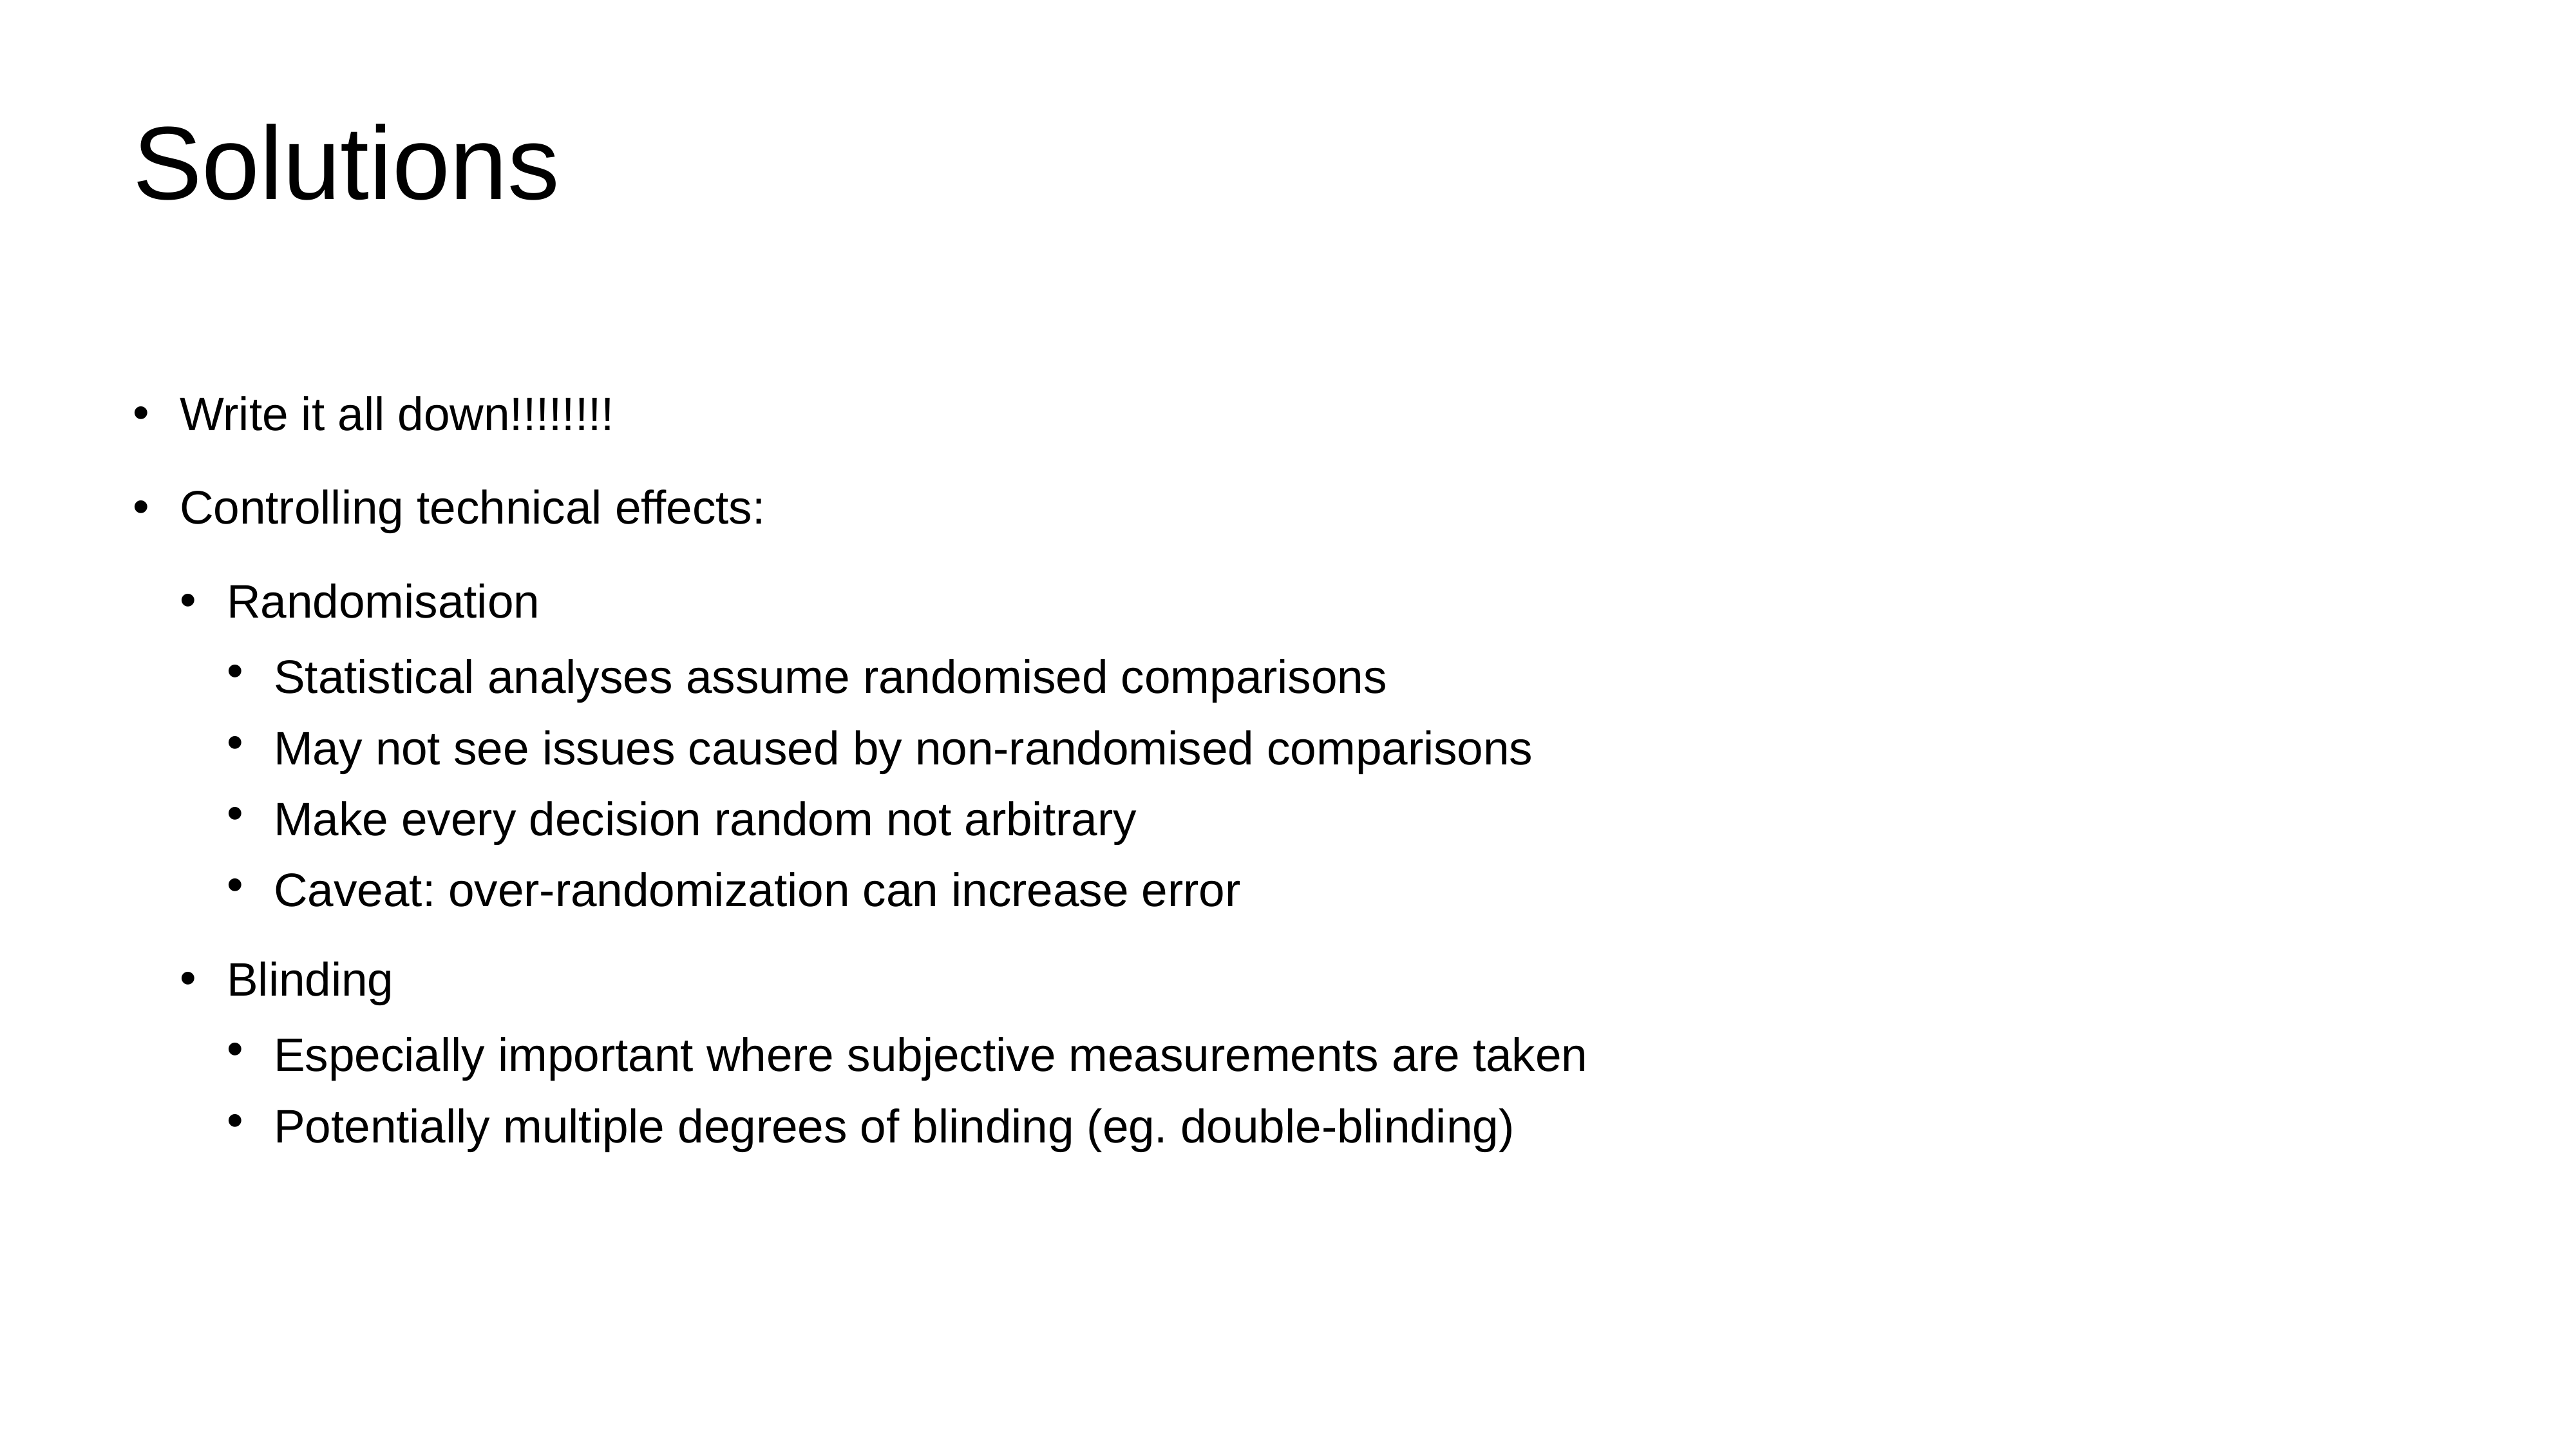

Solutions
Write it all down!!!!!!!!
Controlling technical effects:
Randomisation
Statistical analyses assume randomised comparisons
May not see issues caused by non-randomised comparisons
Make every decision random not arbitrary
Caveat: over-randomization can increase error
Blinding
Especially important where subjective measurements are taken
Potentially multiple degrees of blinding (eg. double-blinding)